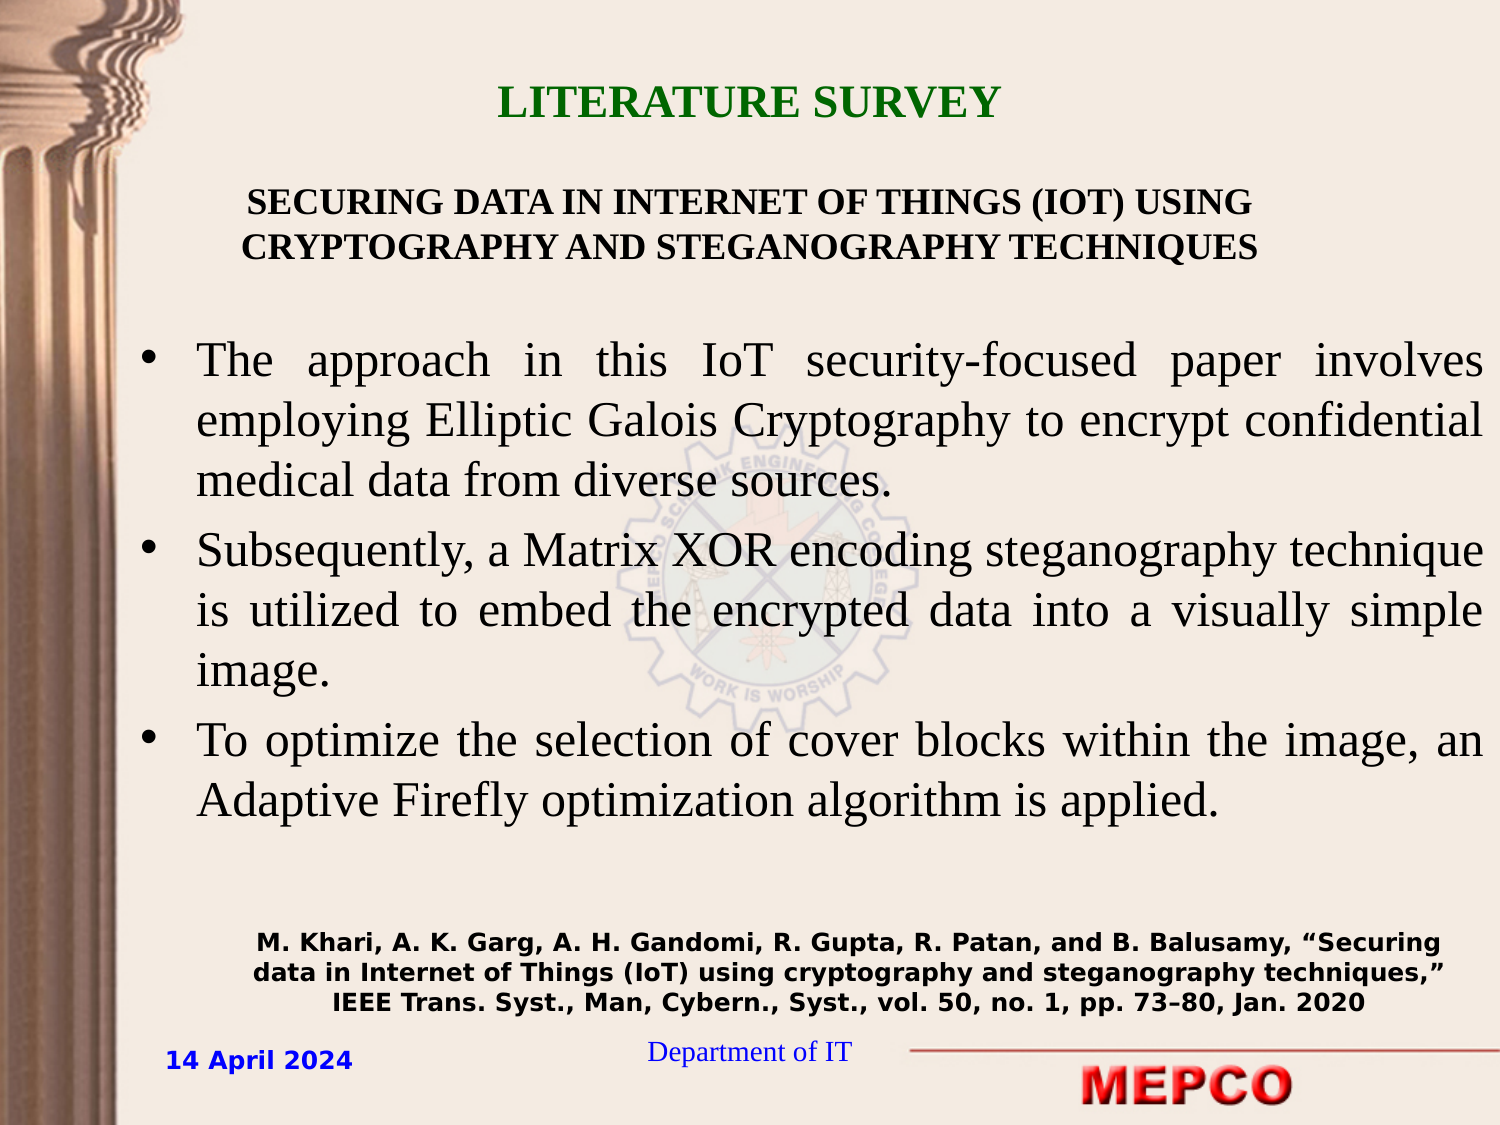

# LITERATURE SURVEY SECURING DATA IN INTERNET OF THINGS (IOT) USING CRYPTOGRAPHY AND STEGANOGRAPHY TECHNIQUES
The approach in this IoT security-focused paper involves employing Elliptic Galois Cryptography to encrypt confidential medical data from diverse sources.
Subsequently, a Matrix XOR encoding steganography technique is utilized to embed the encrypted data into a visually simple image.
To optimize the selection of cover blocks within the image, an Adaptive Firefly optimization algorithm is applied.

M. Khari, A. K. Garg, A. H. Gandomi, R. Gupta, R. Patan, and B. Balusamy, “Securing data in Internet of Things (IoT) using cryptography and steganography techniques,” IEEE Trans. Syst., Man, Cybern., Syst., vol. 50, no. 1, pp. 73–80, Jan. 2020
Department of IT